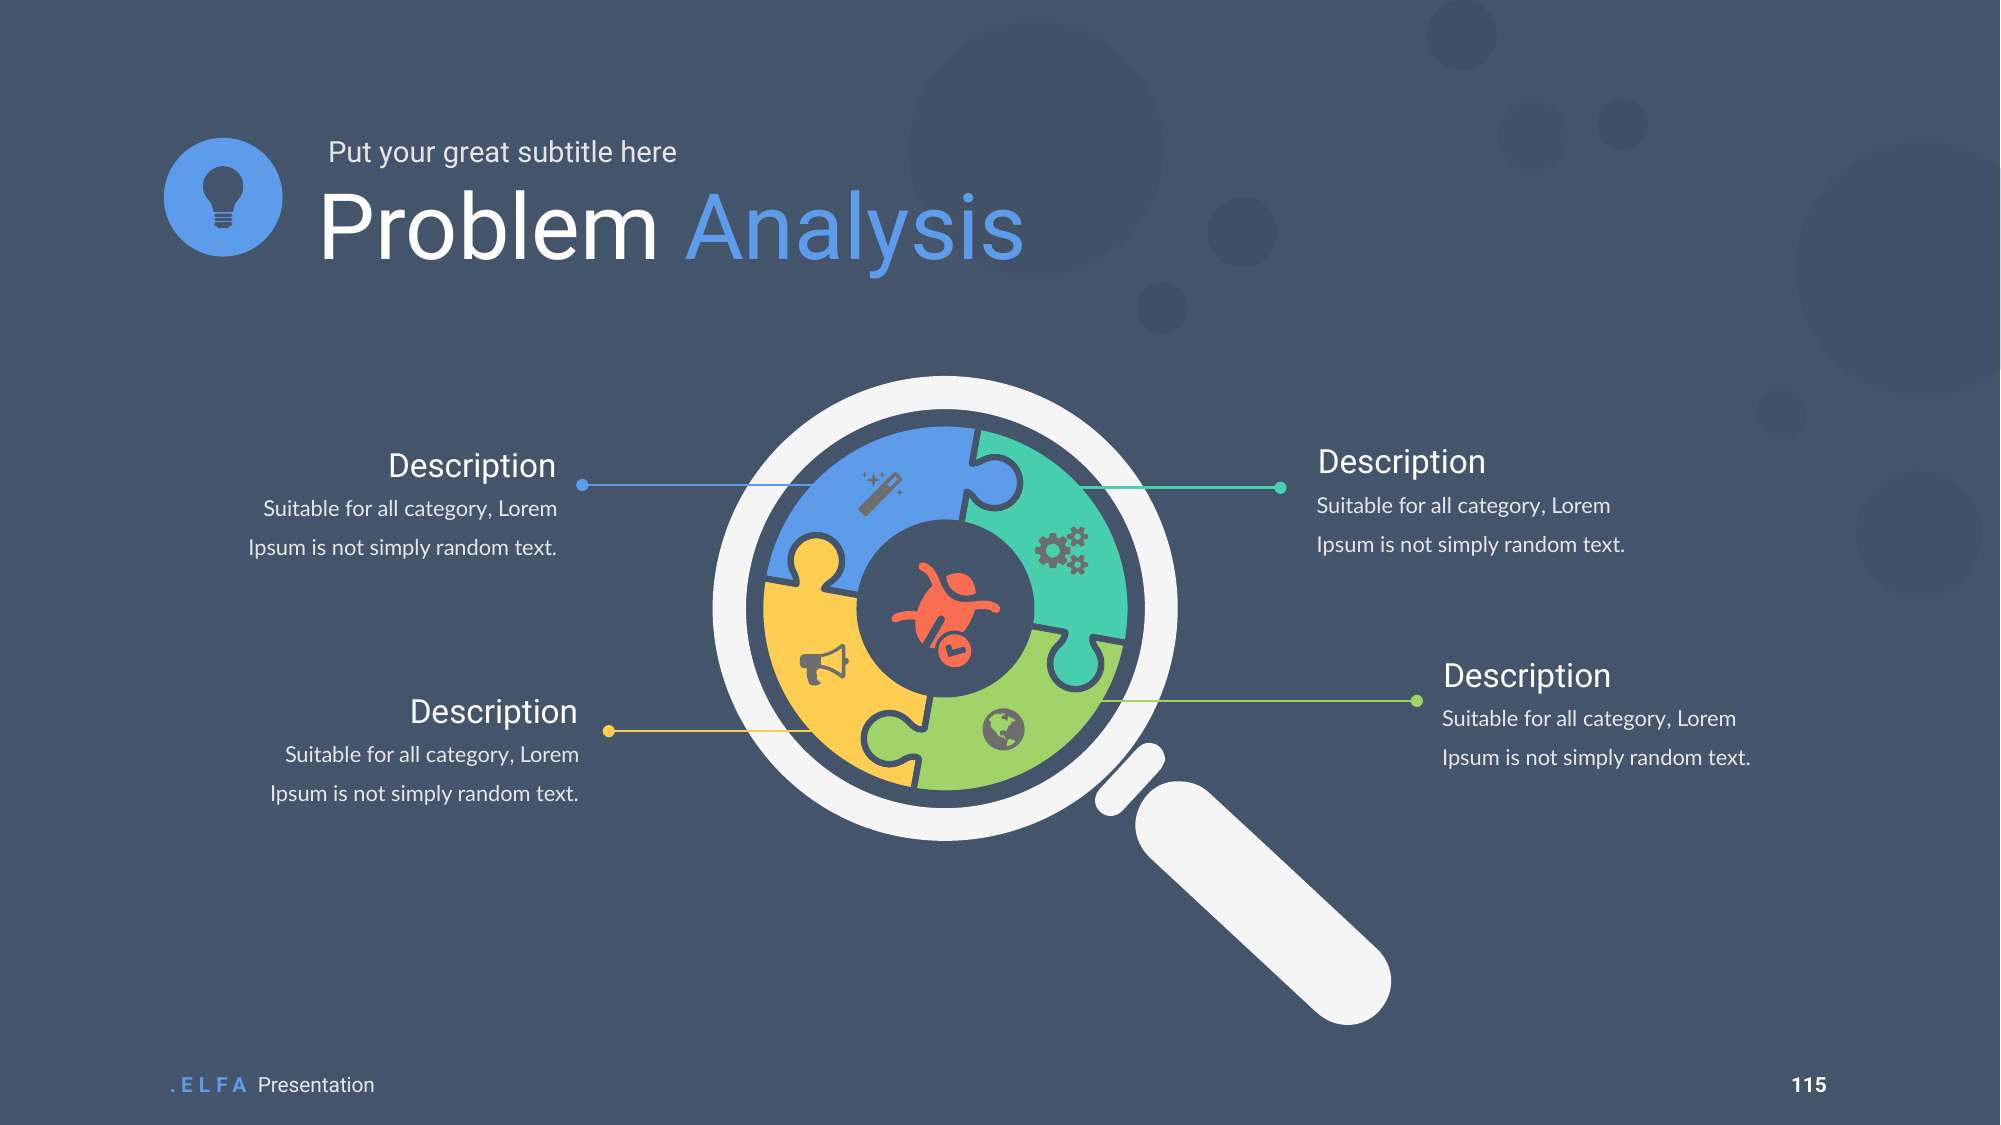

Put your great subtitle here

Problem Analysis

Description
Description

Suitable for all category, Lorem Ipsum is not simply random text.

Suitable for all category, Lorem Ipsum is not simply random text.

Description
Description
Suitable for all category, Lorem Ipsum is not simply random text.

Suitable for all category, Lorem Ipsum is not simply random text.